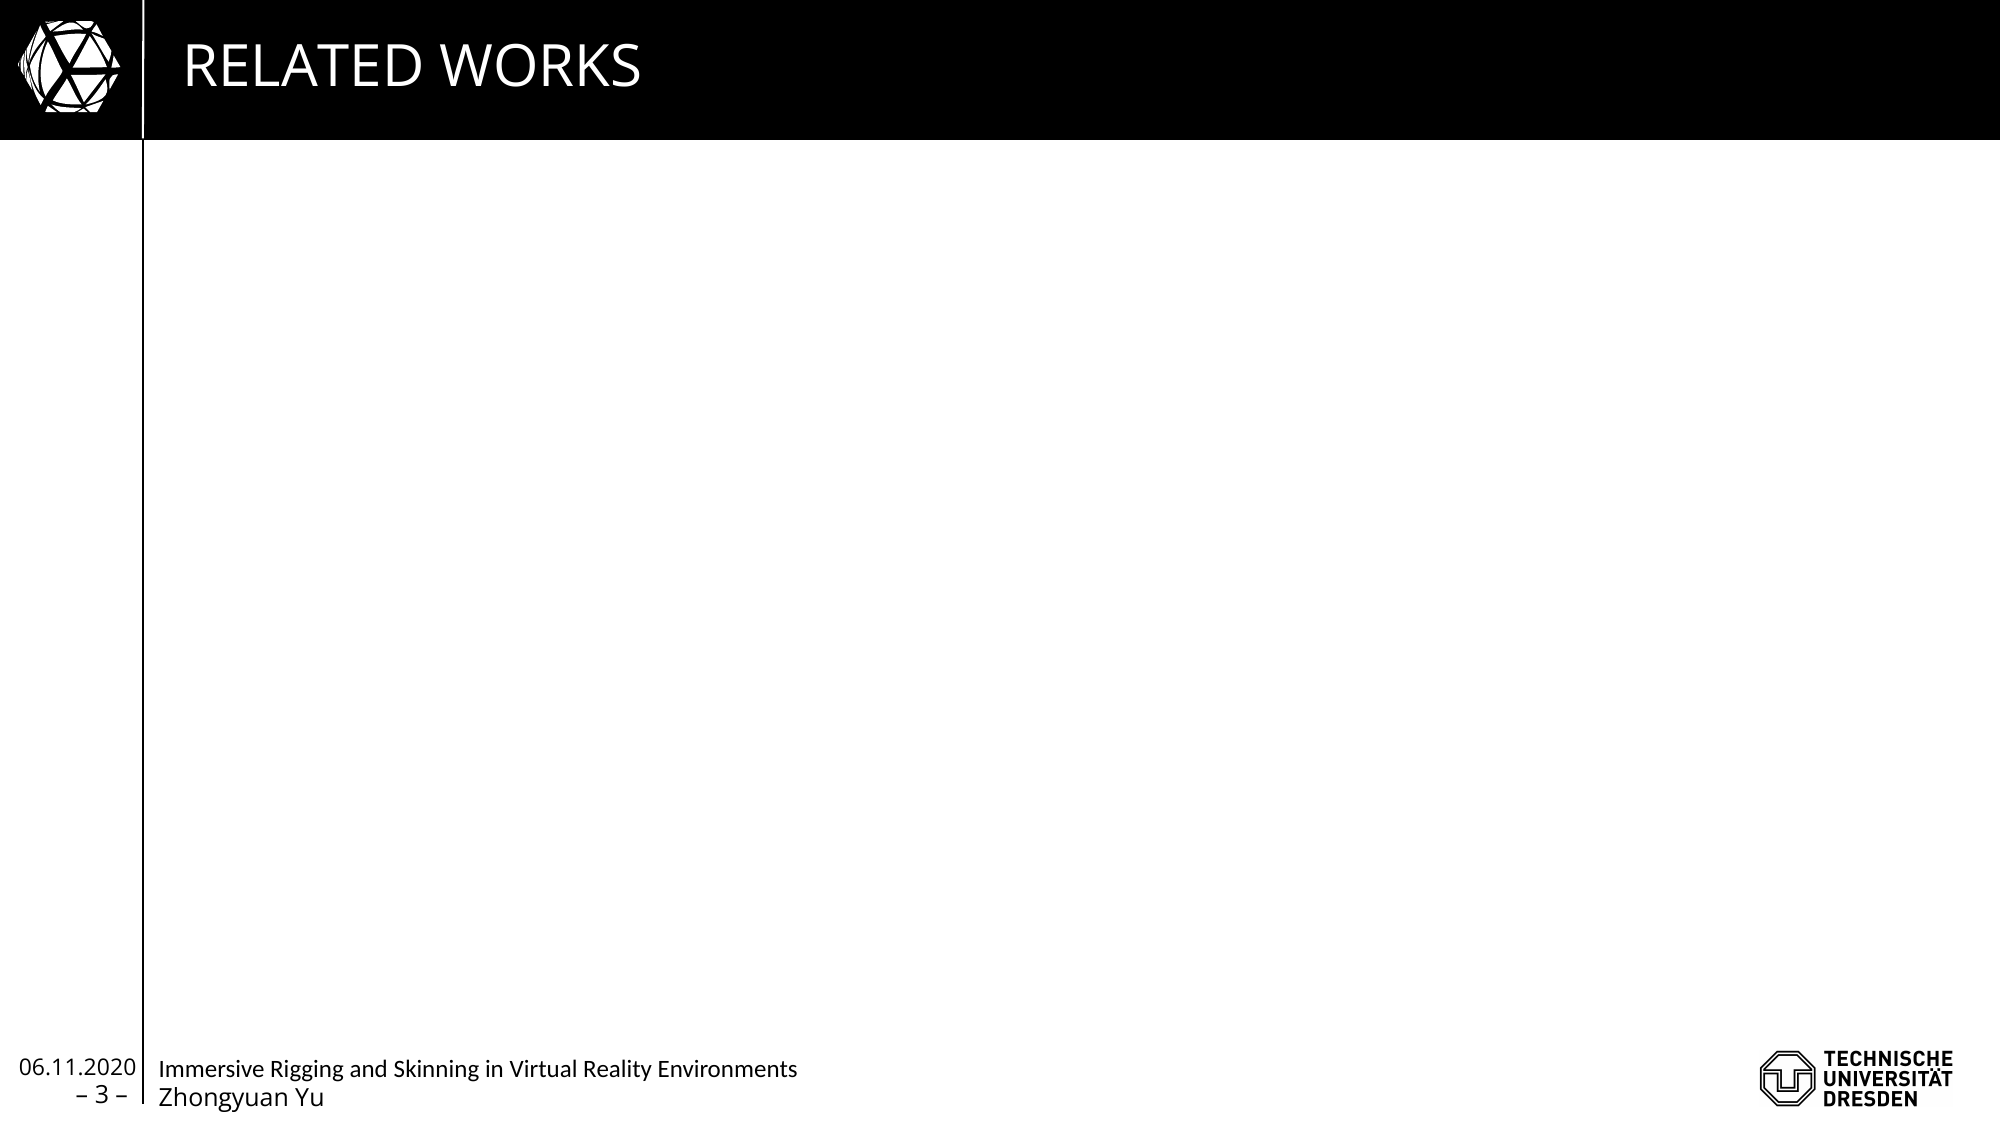

# Related works

06.11.2020
– 3 –